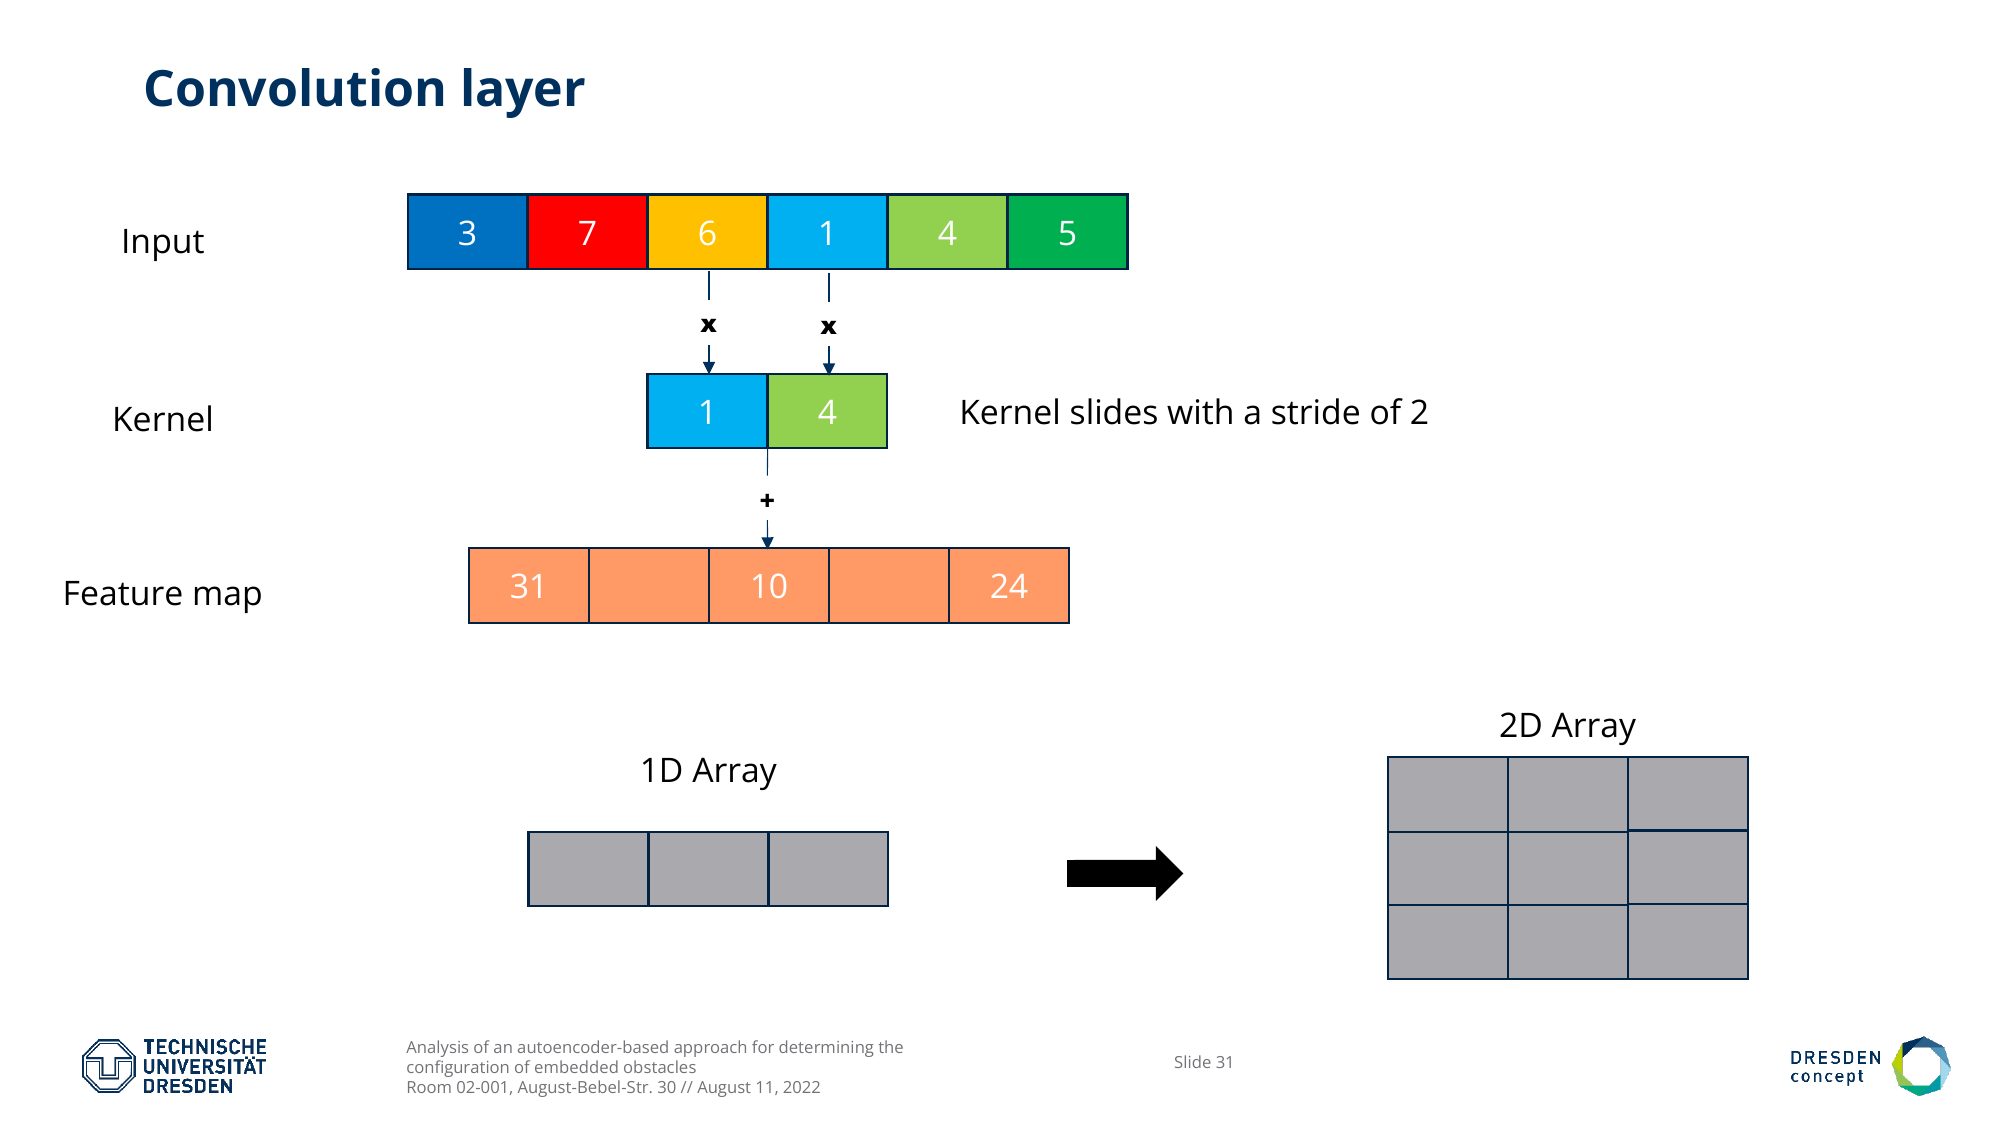

# Convolution layer
1
5
6
7
3
4
Input
x
x
4
1
Kernel slides with a stride of 2
Kernel
+

10

31
24
Feature map
2D Array
1D Array